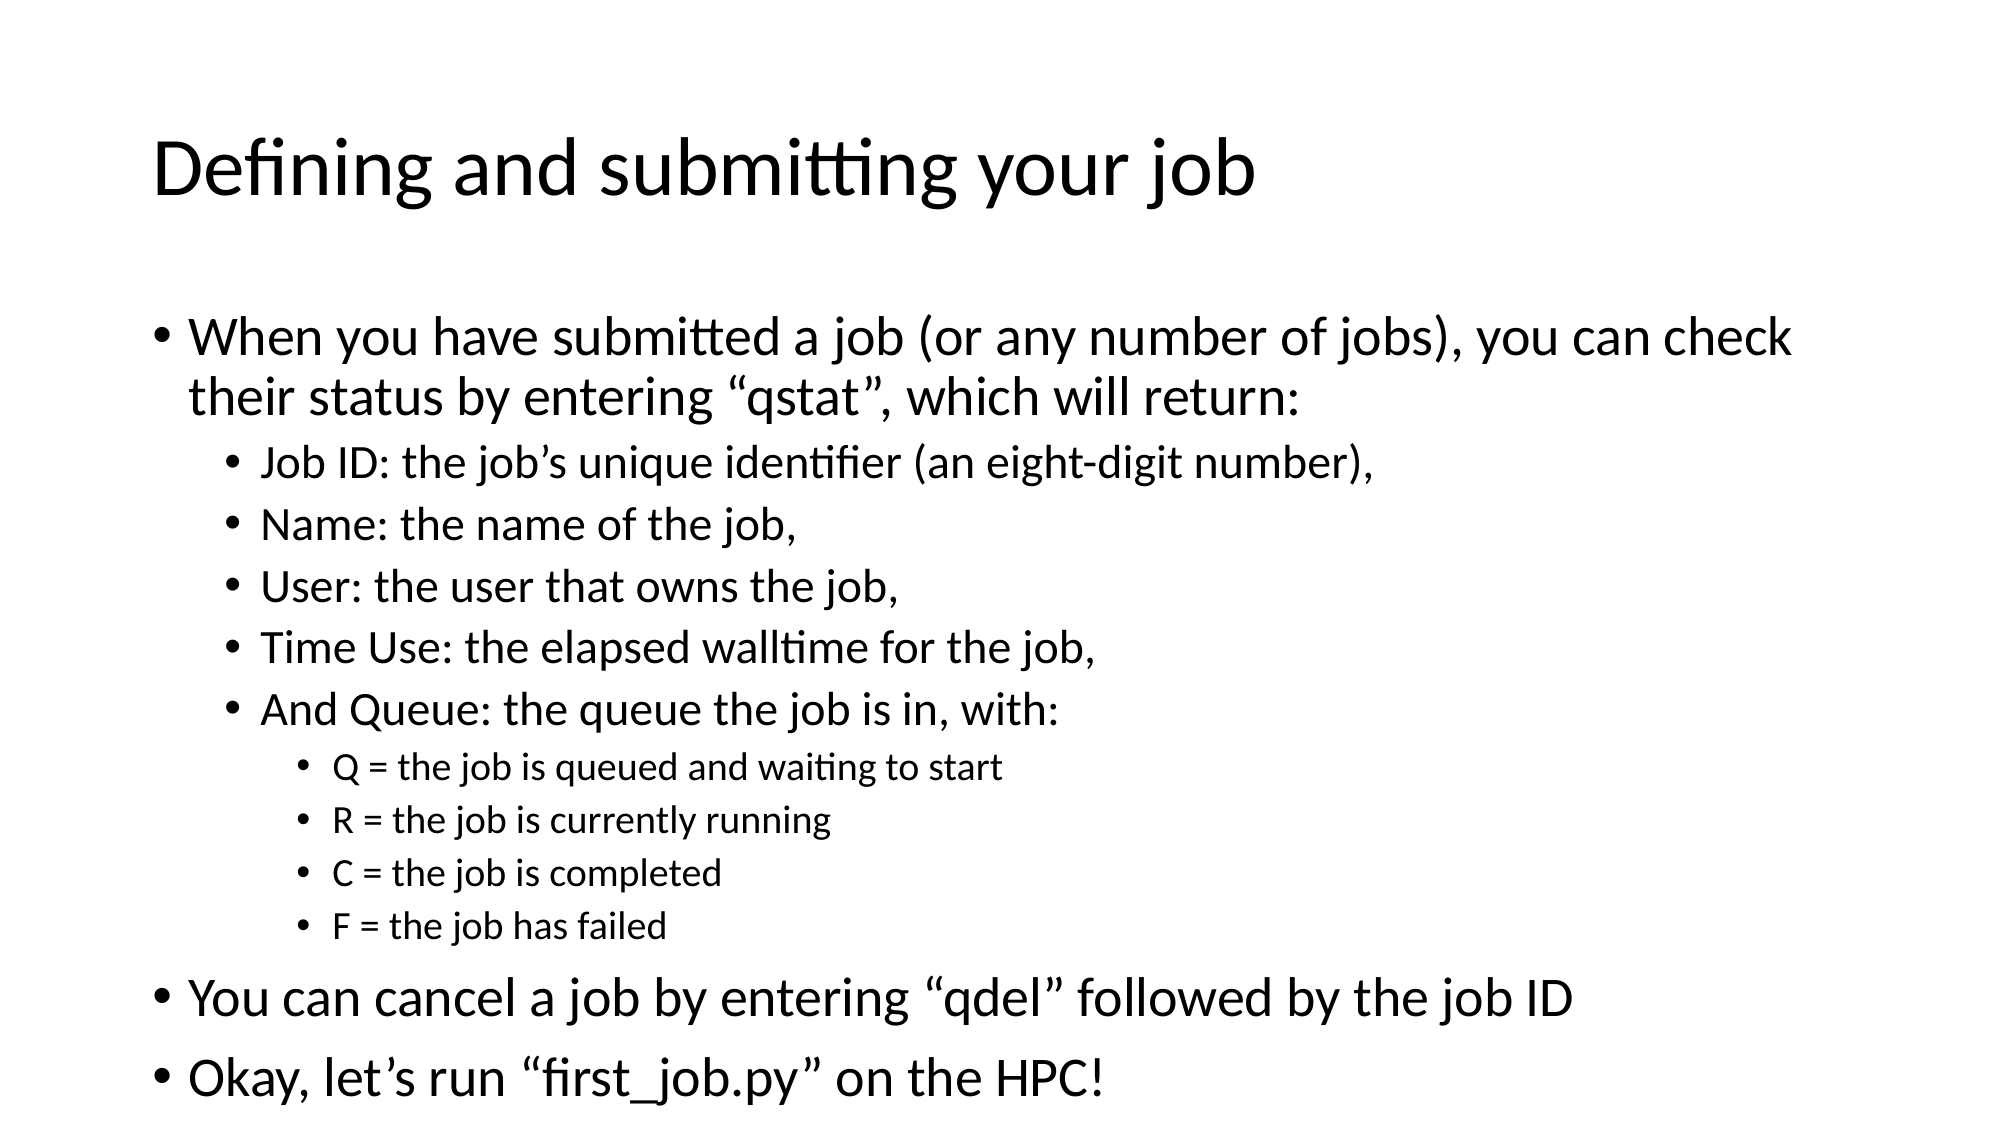

# Defining and submitting your job
When you have submitted a job (or any number of jobs), you can check their status by entering “qstat”, which will return:
Job ID: the job’s unique identifier (an eight-digit number),
Name: the name of the job,
User: the user that owns the job,
Time Use: the elapsed walltime for the job,
And Queue: the queue the job is in, with:
Q = the job is queued and waiting to start
R = the job is currently running
C = the job is completed
F = the job has failed
You can cancel a job by entering “qdel” followed by the job ID
Okay, let’s run “first_job.py” on the HPC!